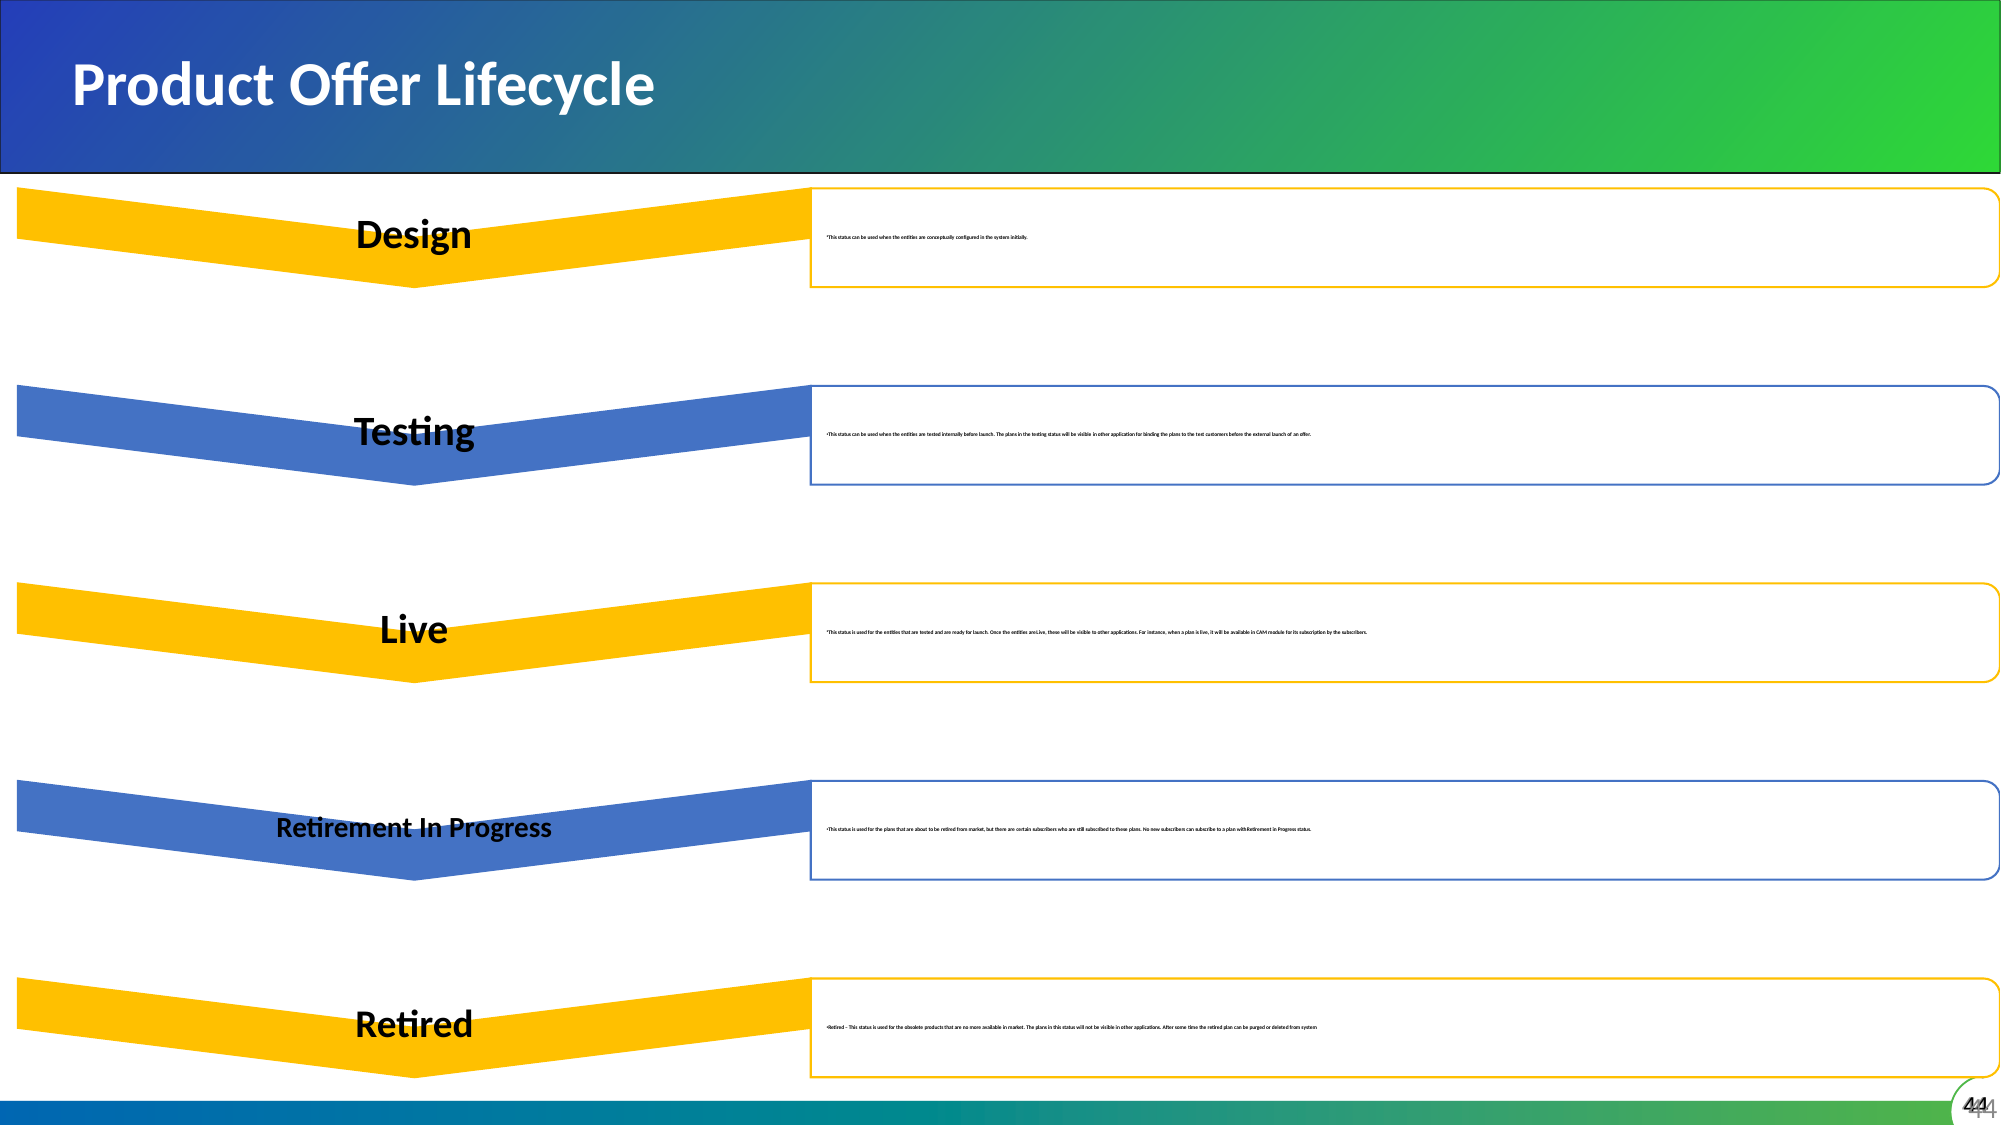

# Product Offer Lifecycle
Design
This status can be used when the entities are conceptually configured in the system initially.
Testing
This status can be used when the entities are tested internally before launch. The plans in the testing status will be visible in other application for binding the plans to the test customers before the external launch of an offer.
Live
This status is used for the entities that are tested and are ready for launch. Once the entities are Live, these will be visible to other applications. For instance, when a plan is live, it will be available in CAM module for its subscription by the subscribers.
Retired
Retirement In Progress
This status is used for the plans that are about to be retired from market, but there are certain subscribers who are still subscribed to these plans. No new subscribers can subscribe to a plan with Retirement in Progress status.
Retired – This status is used for the obsolete products that are no more available in market. The plans in this status will not be visible in other applications. After some time the retired plan can be purged or deleted from system
44